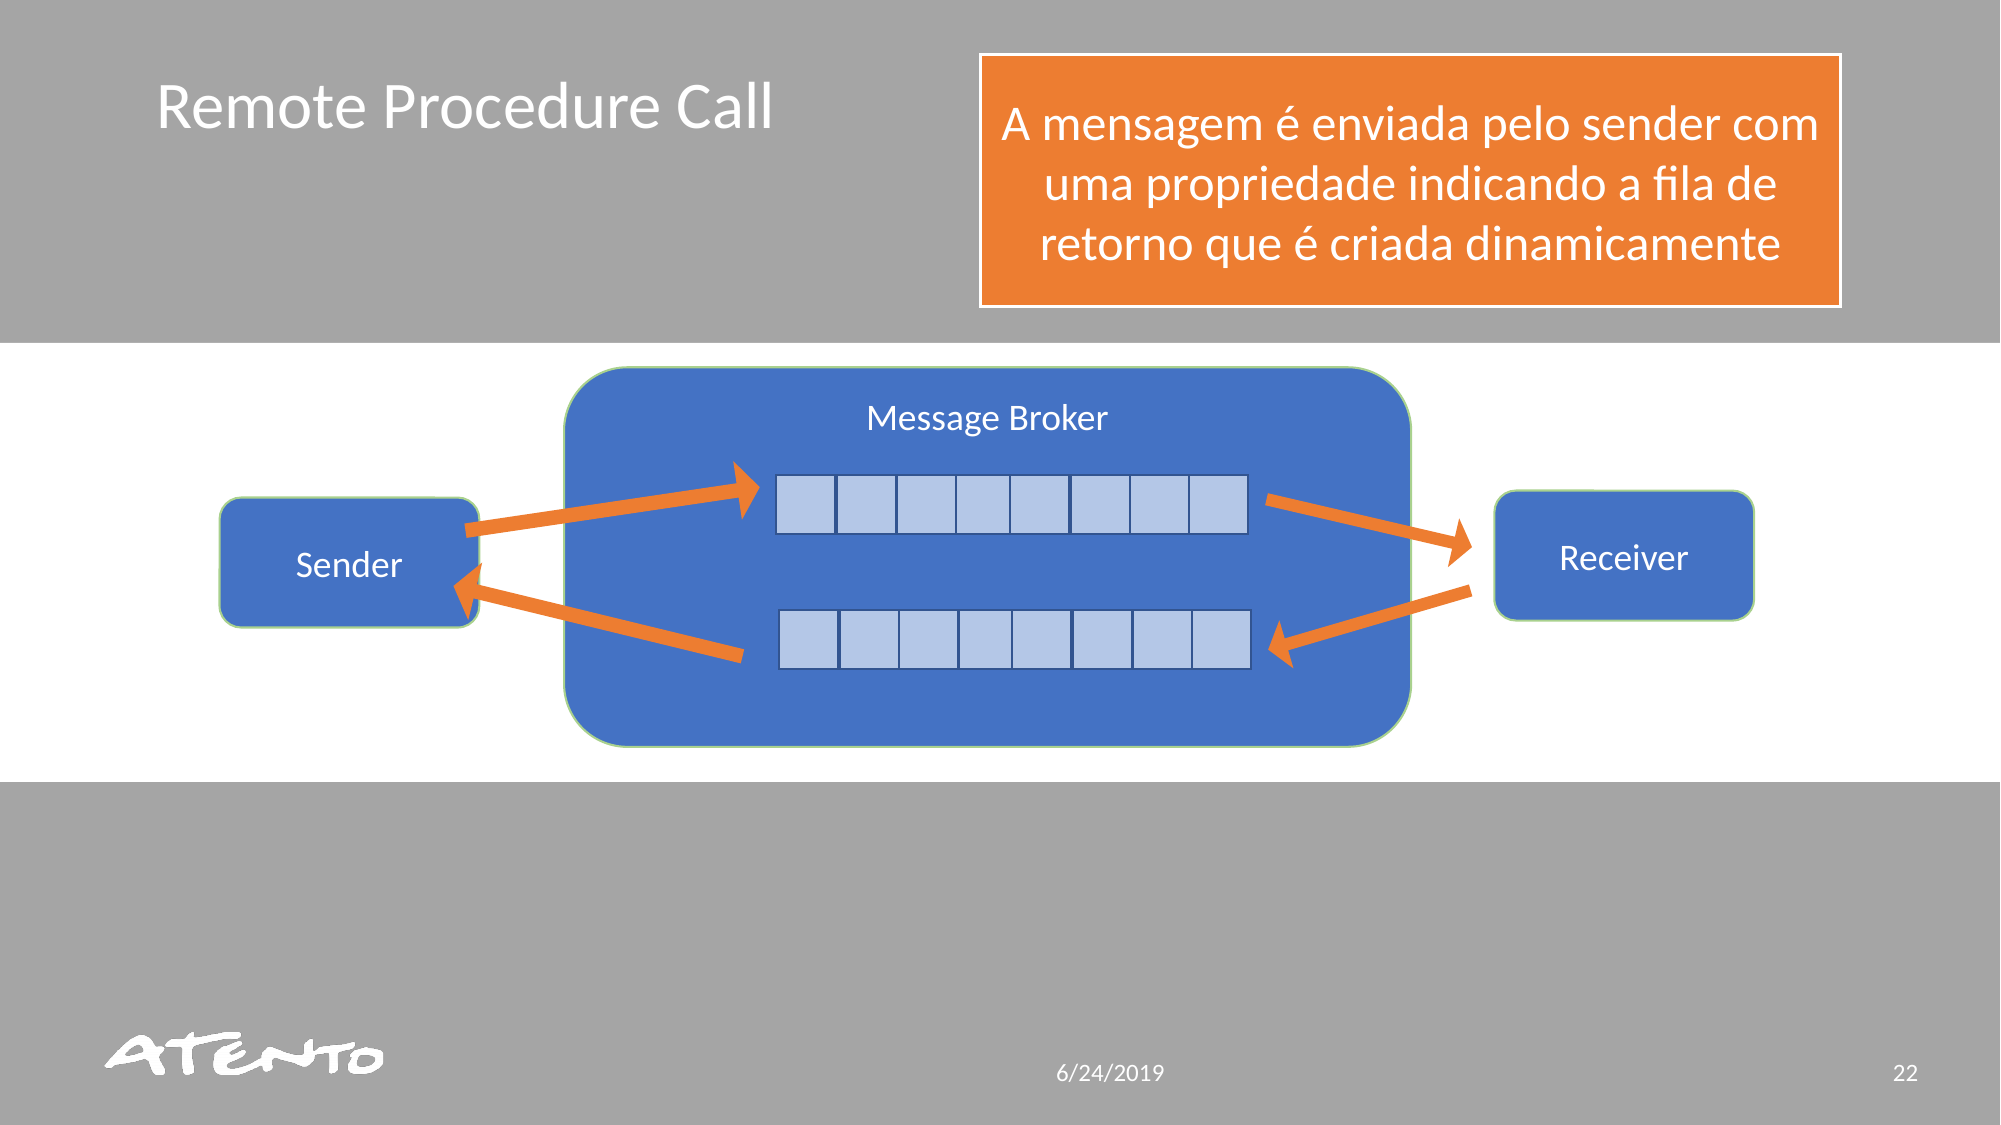

Remote Procedure Call
A mensagem é enviada pelo sender com uma propriedade indicando a fila de retorno que é criada dinamicamente

Message Broker

Receiver
Sender

6/24/2019
22